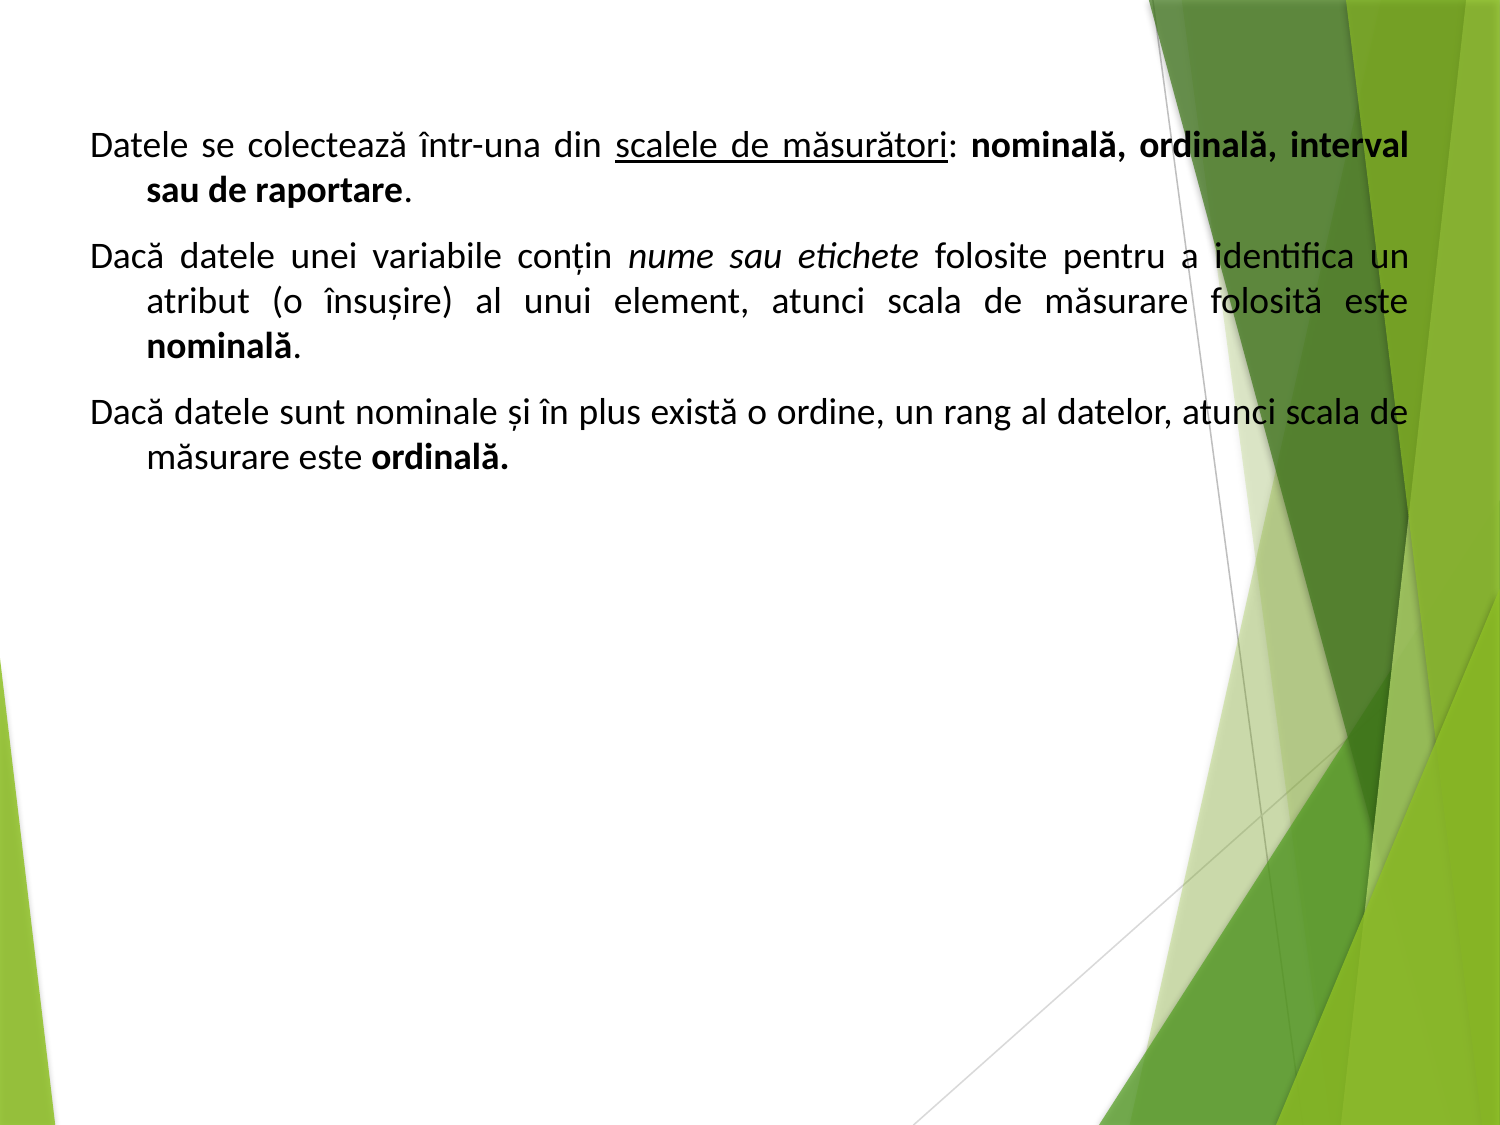

Datele se colectează într-una din scalele de măsurători: nominală, ordinală, interval sau de raportare.
Dacă datele unei variabile conțin nume sau etichete folosite pentru a identifica un atribut (o însușire) al unui element, atunci scala de măsurare folosită este nominală.
Dacă datele sunt nominale și în plus există o ordine, un rang al datelor, atunci scala de măsurare este ordinală.